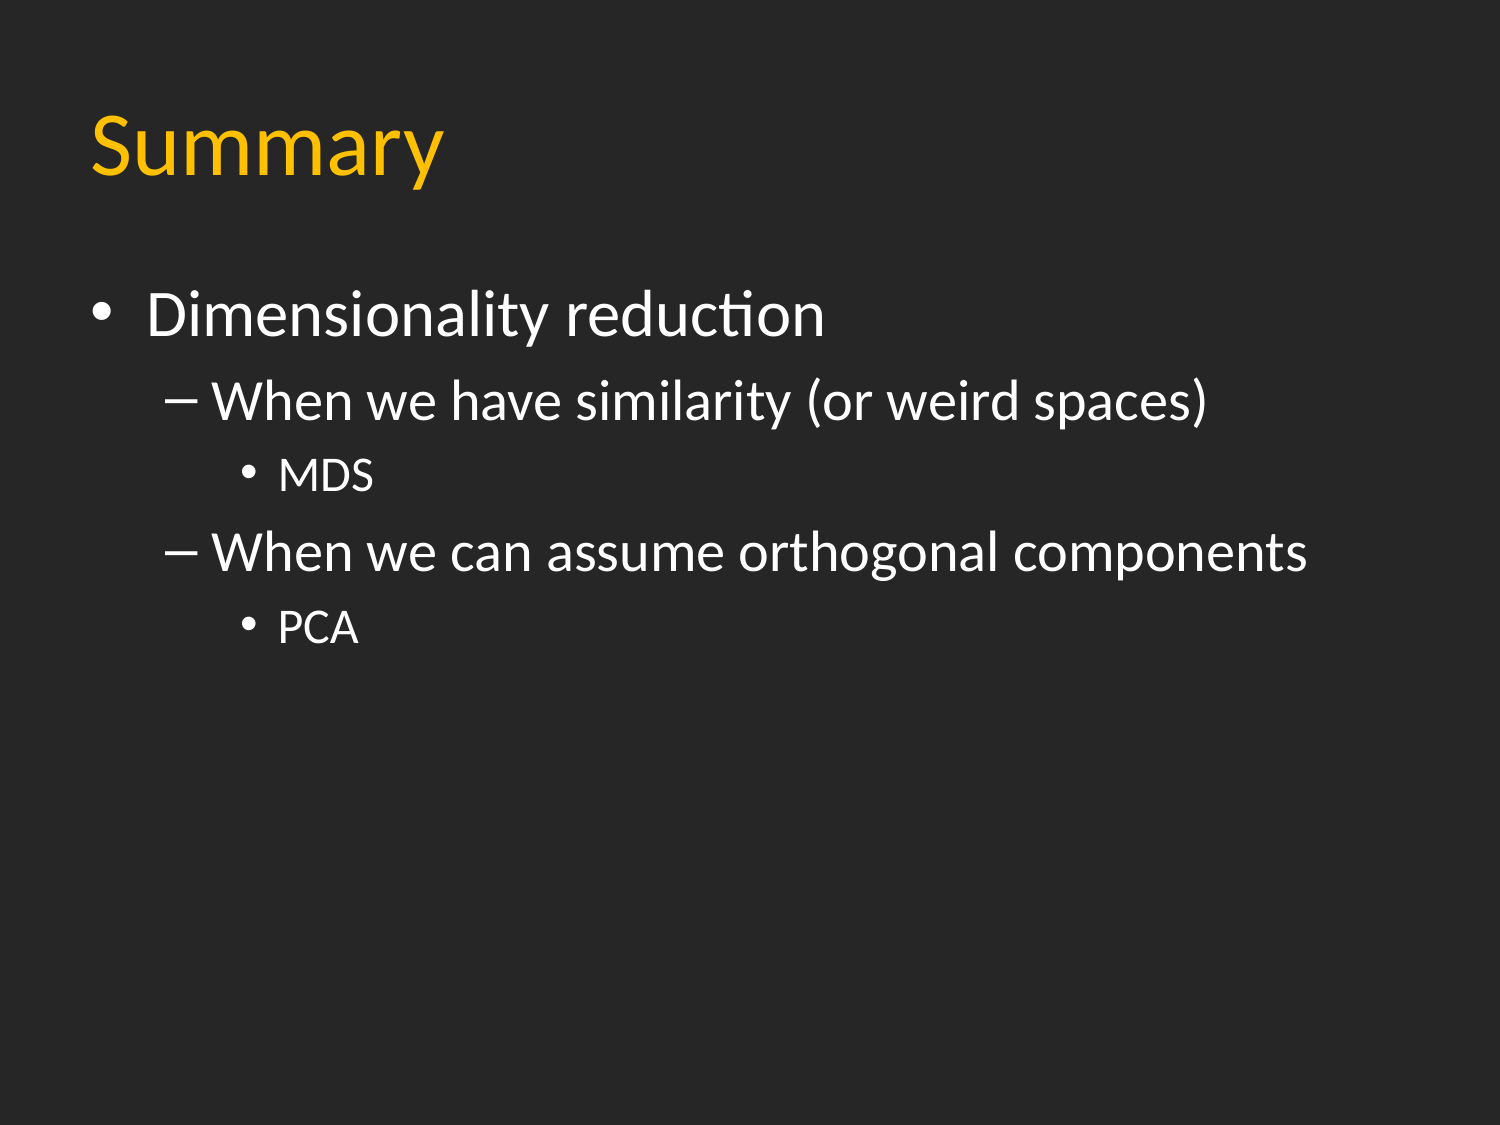

# Summary
Dimensionality reduction
When we have similarity (or weird spaces)
MDS
When we can assume orthogonal components
PCA